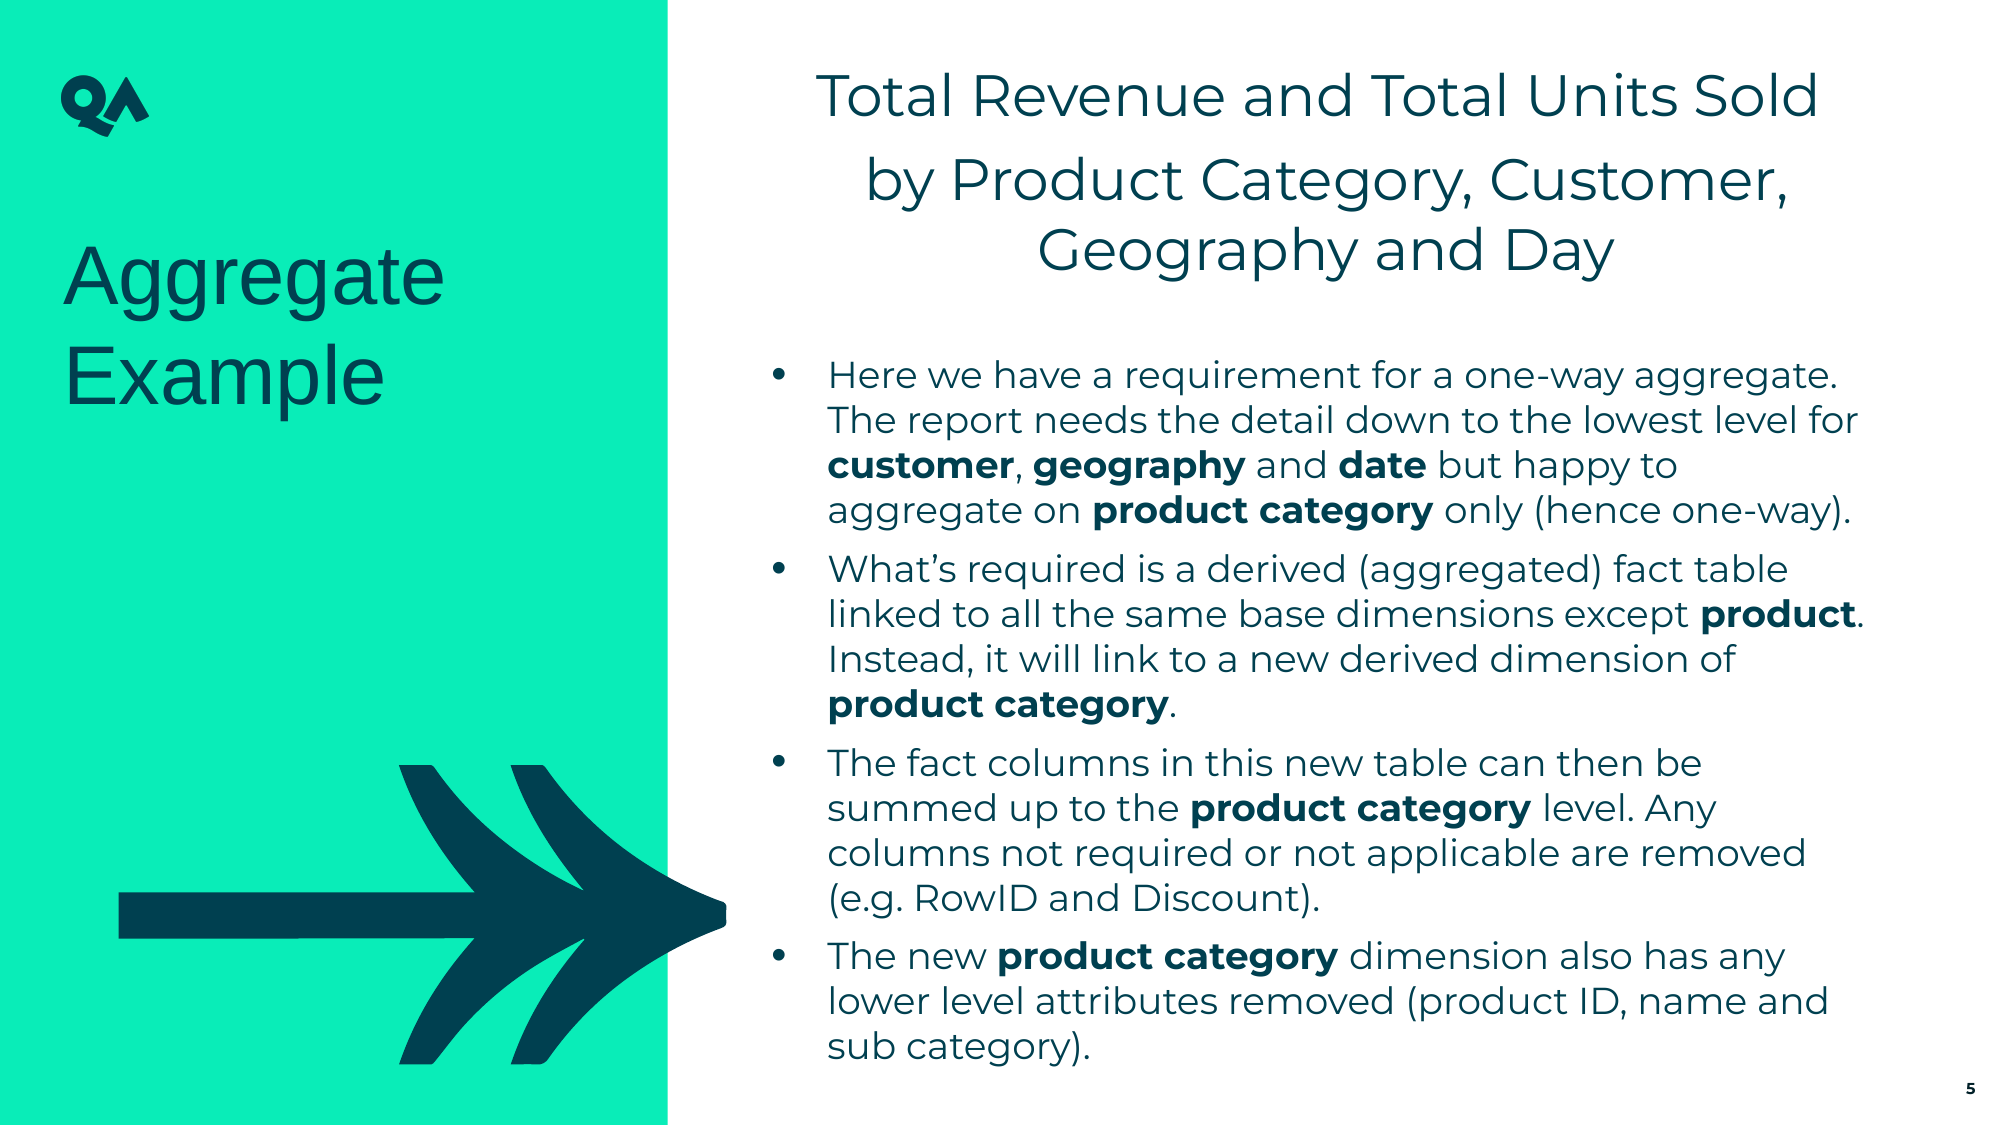

Total Revenue and Total Units Sold
by Product Category, Customer, Geography and Day
Aggregate Example
Here we have a requirement for a one-way aggregate. The report needs the detail down to the lowest level for customer, geography and date but happy to aggregate on product category only (hence one-way).
What’s required is a derived (aggregated) fact table linked to all the same base dimensions except product. Instead, it will link to a new derived dimension of product category.
The fact columns in this new table can then be summed up to the product category level. Any columns not required or not applicable are removed (e.g. RowID and Discount).
The new product category dimension also has any lower level attributes removed (product ID, name and sub category).
5